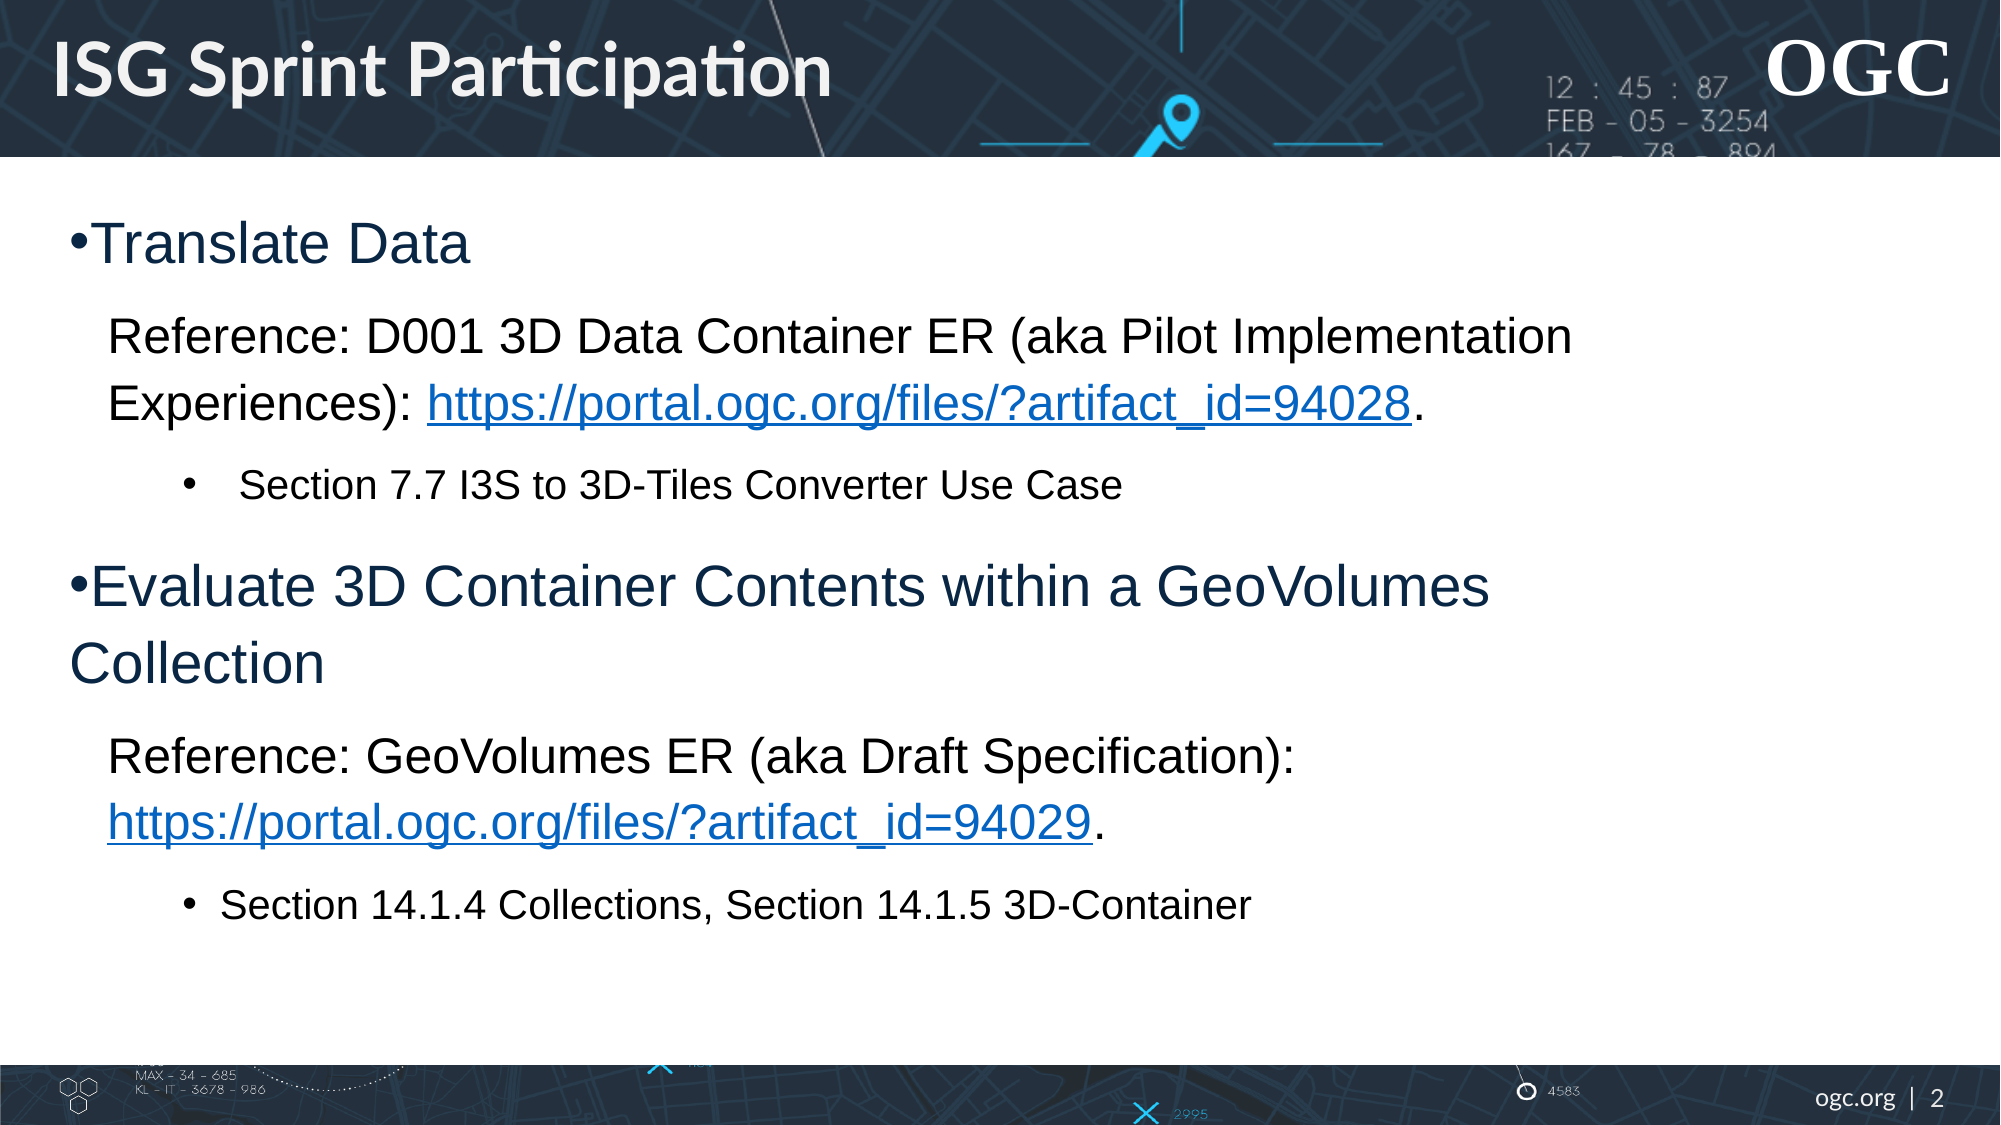

# ISG Sprint Participation
Translate Data
Reference: D001 3D Data Container ER (aka Pilot Implementation Experiences): https://portal.ogc.org/files/?artifact_id=94028.
Section 7.7 I3S to 3D-Tiles Converter Use Case
Evaluate 3D Container Contents within a GeoVolumes Collection
Reference: GeoVolumes ER (aka Draft Specification): https://portal.ogc.org/files/?artifact_id=94029.
Section 14.1.4 Collections, Section 14.1.5 3D-Container
2